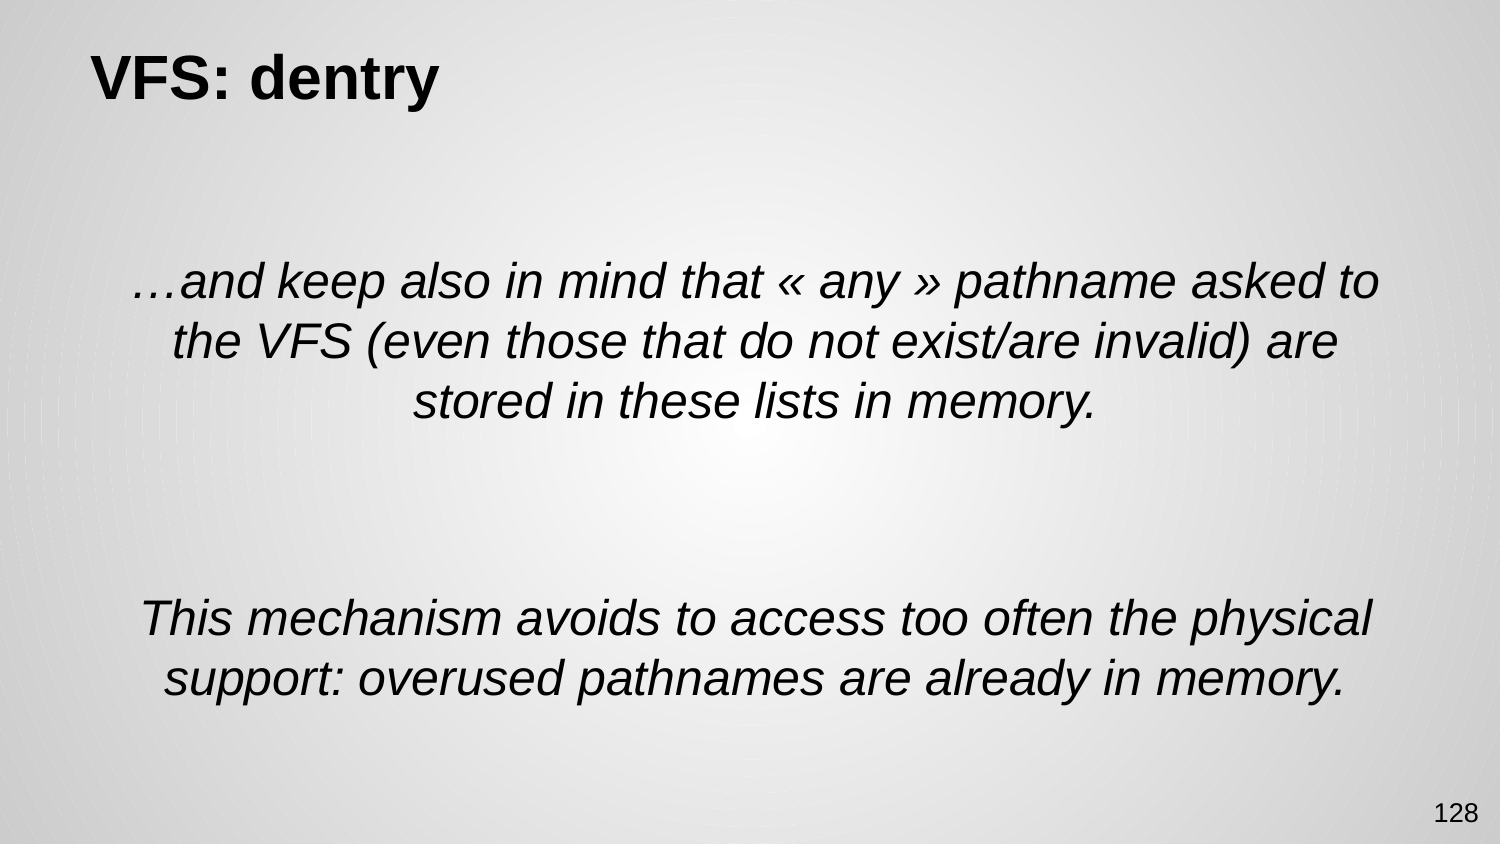

# VFS: dentry
…and keep also in mind that « any » pathname asked to the VFS (even those that do not exist/are invalid) are stored in these lists in memory.

This mechanism avoids to access too often the physical support: overused pathnames are already in memory.
128